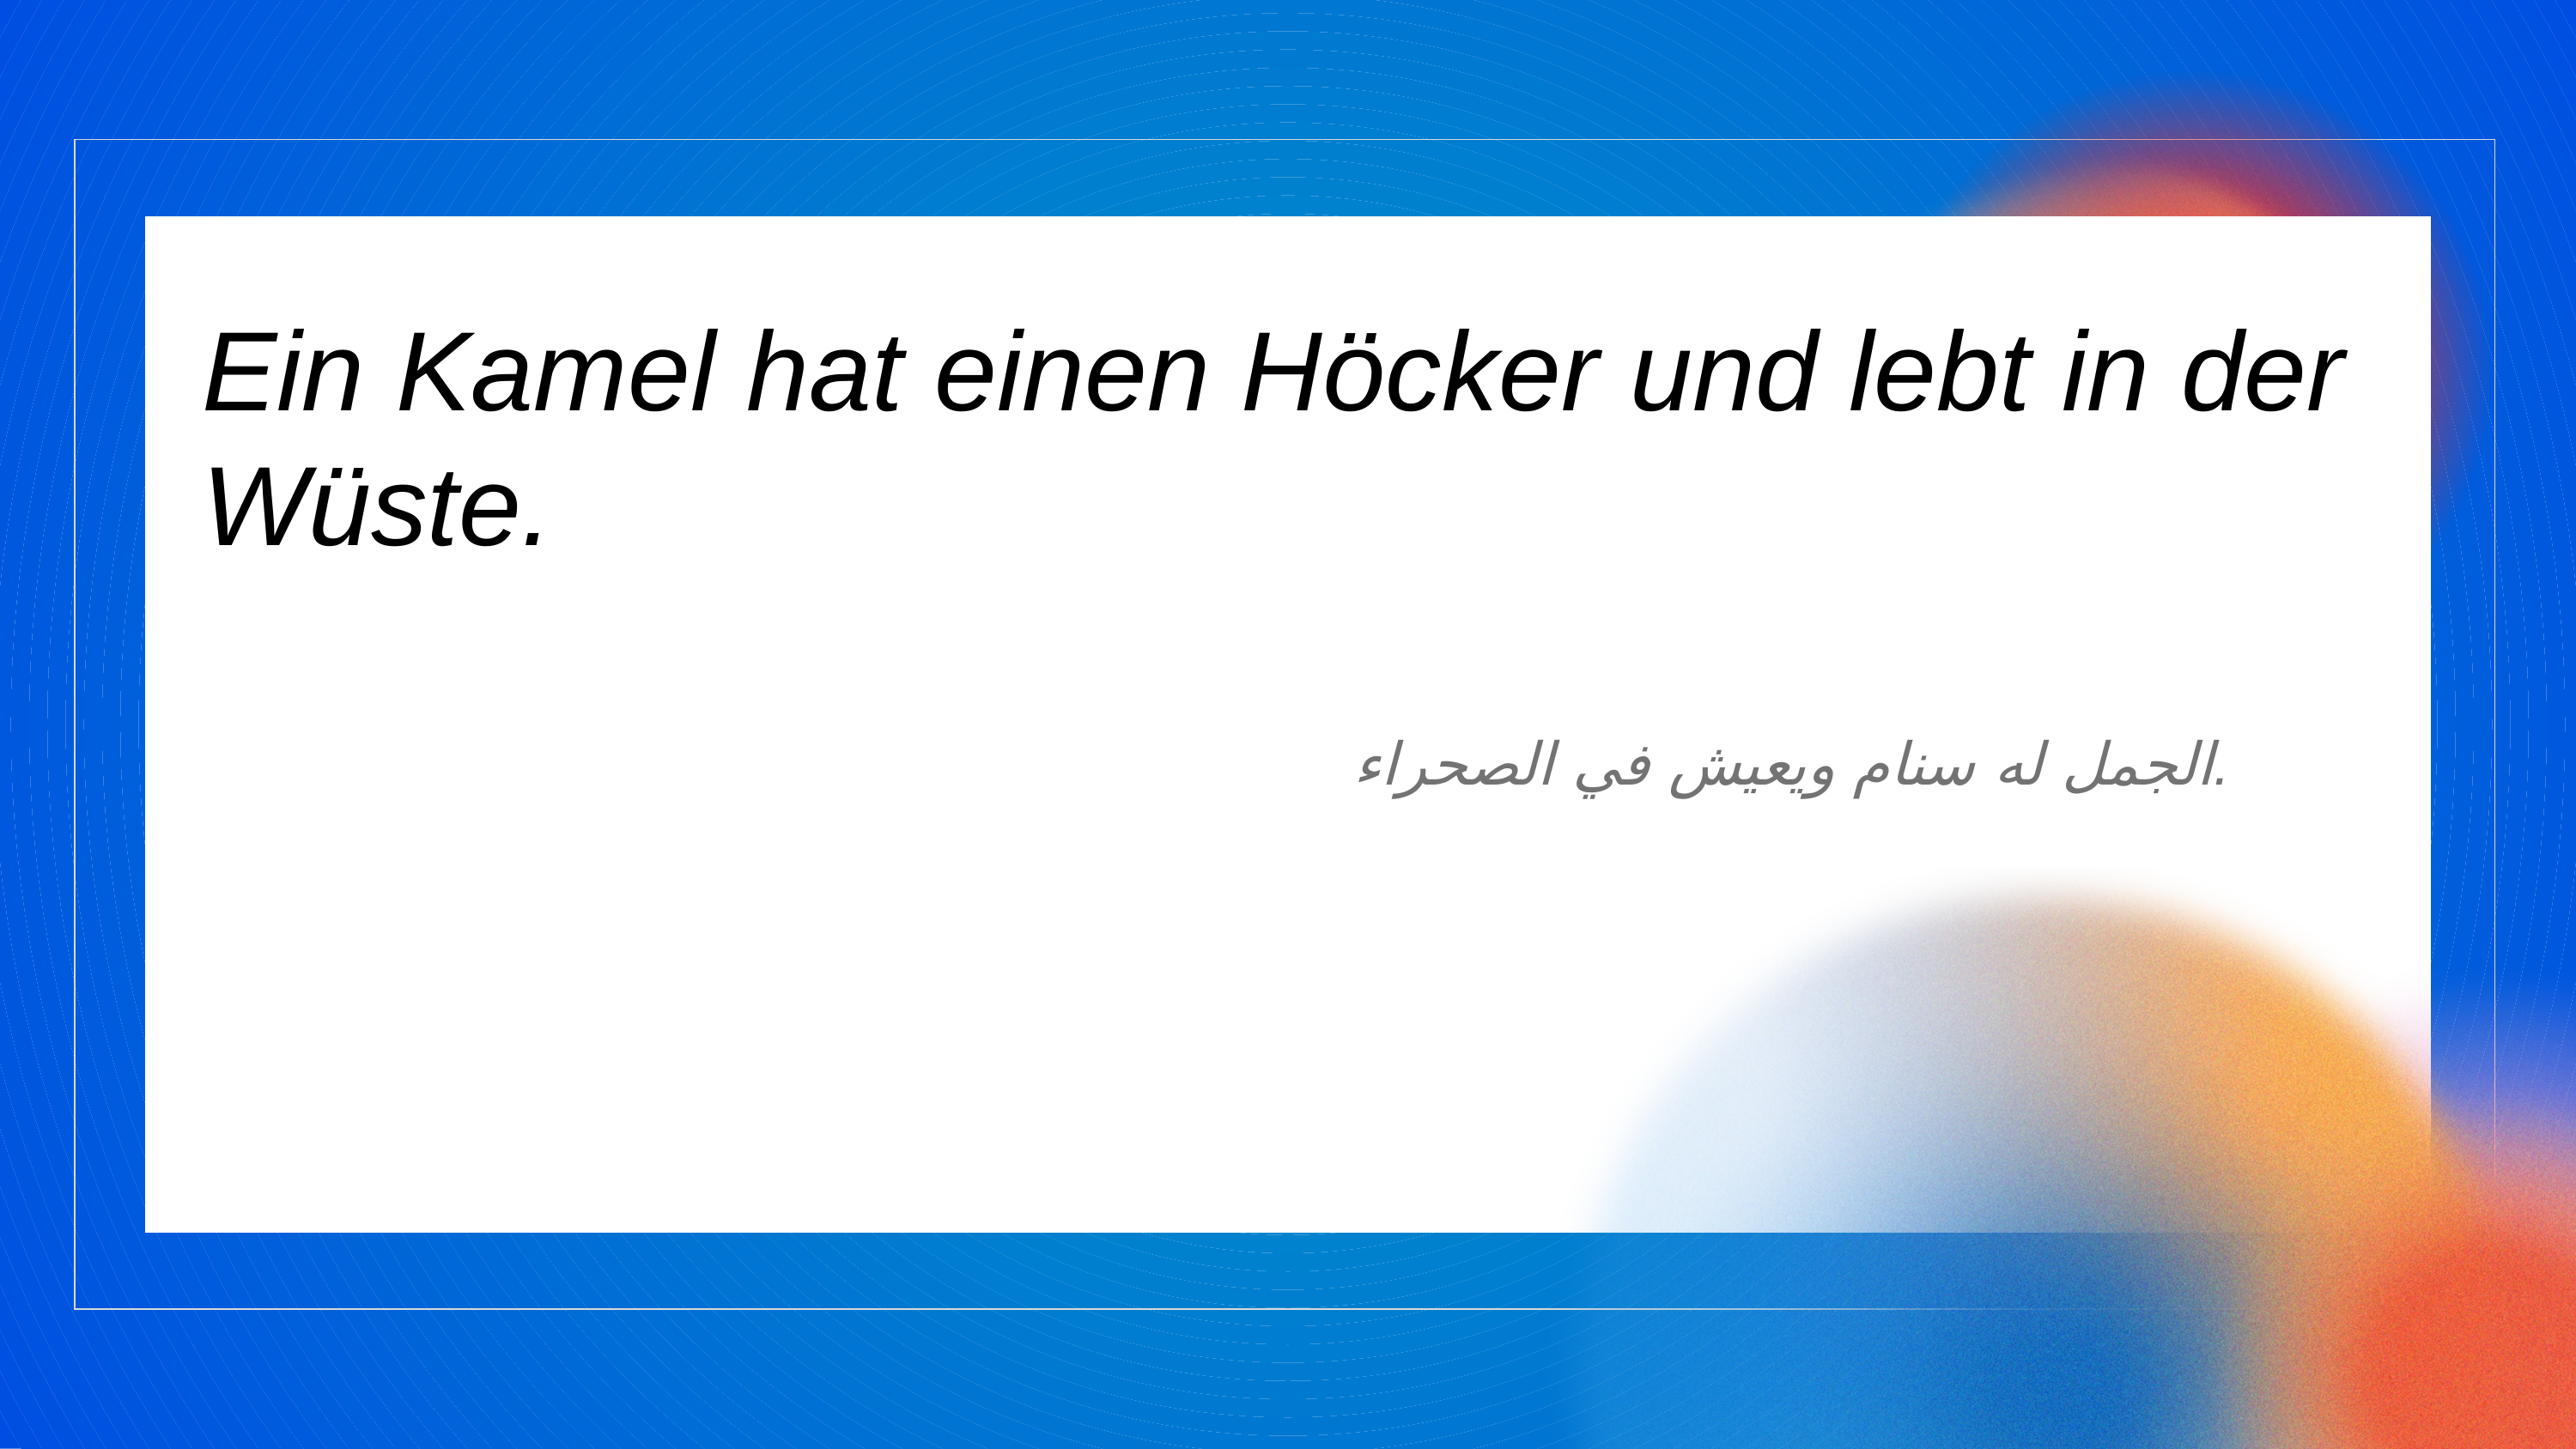

Ein Kamel hat einen Höcker und lebt in der Wüste.

الجمل له سنام ويعيش في الصحراء.